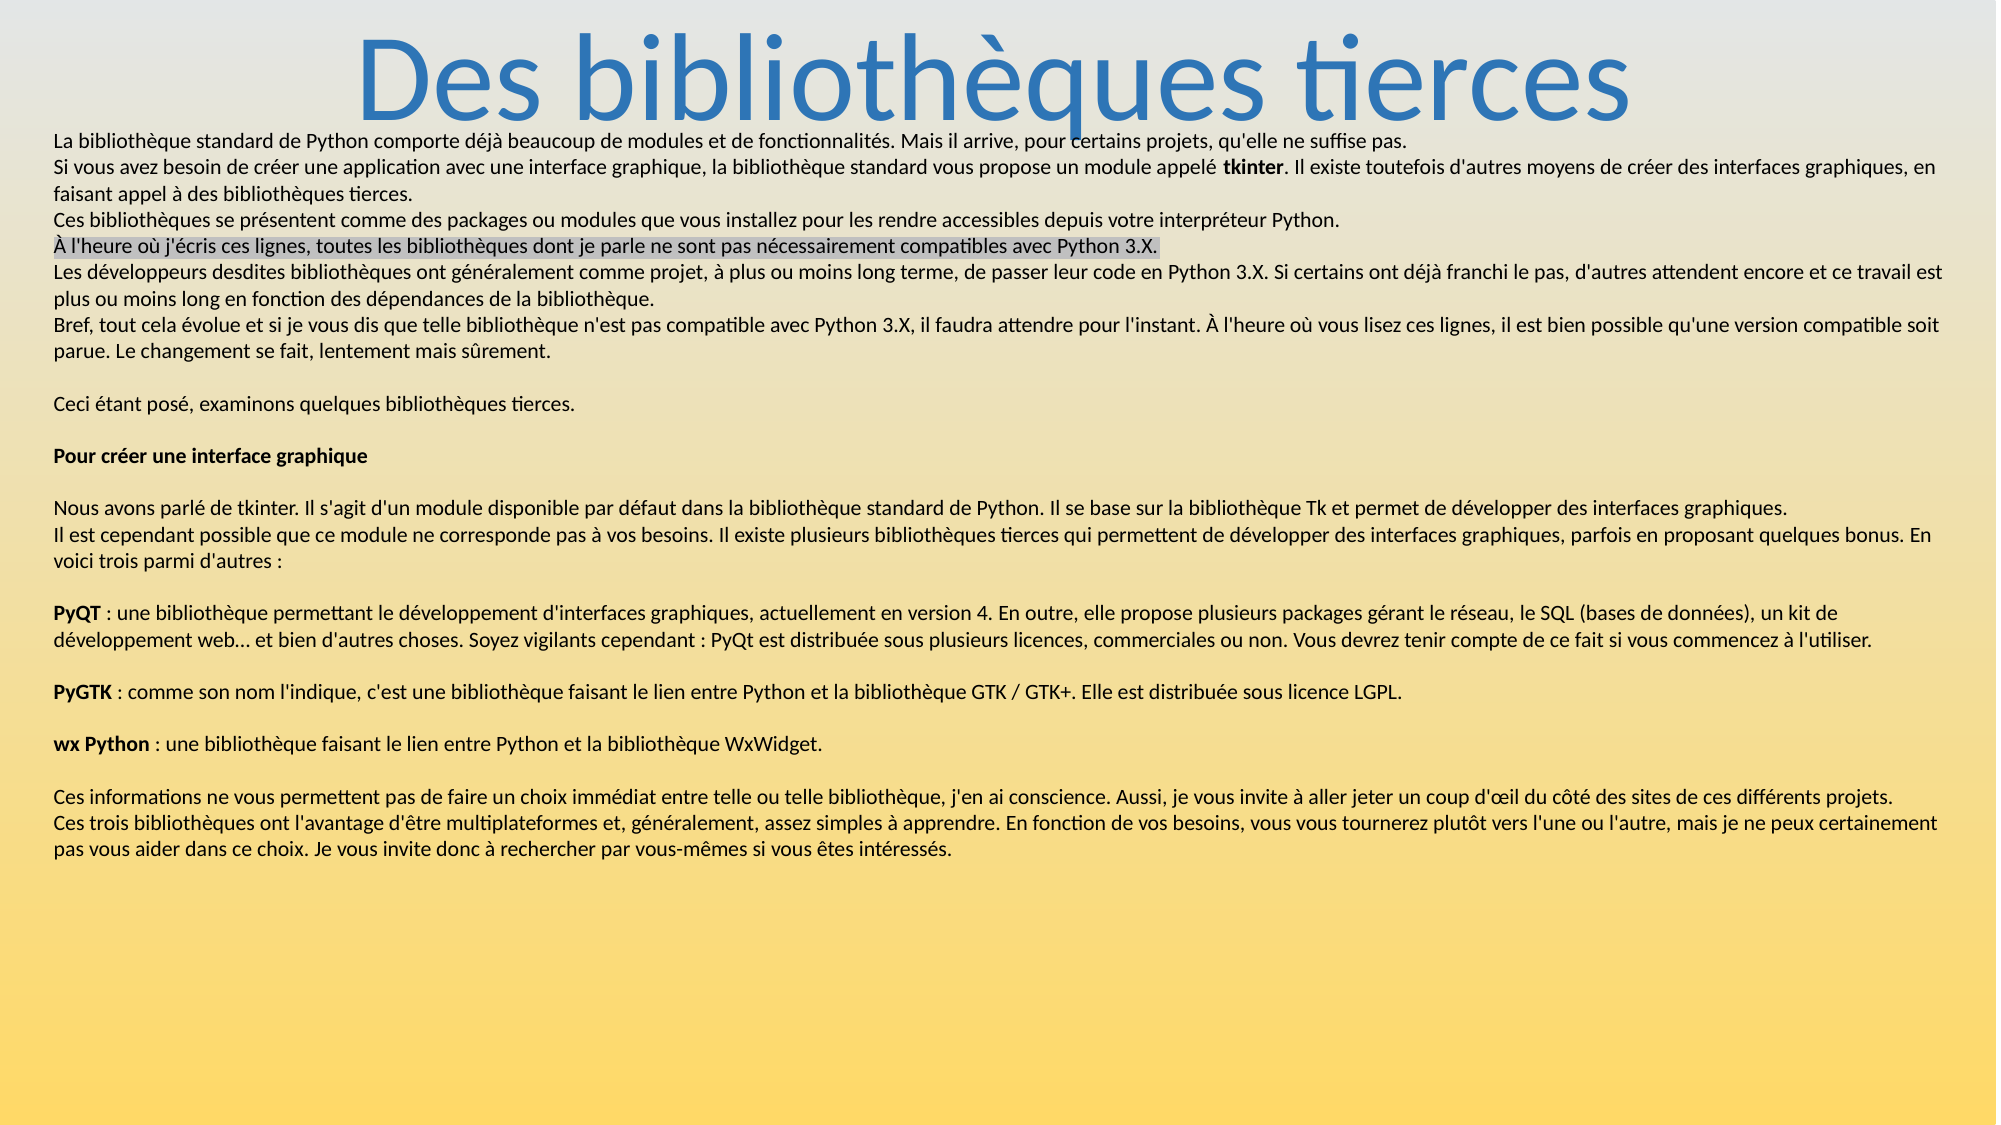

# Des bibliothèques tierces

La bibliothèque standard de Python comporte déjà beaucoup de modules et de fonctionnalités. Mais il arrive, pour certains projets, qu'elle ne suffise pas.
Si vous avez besoin de créer une application avec une interface graphique, la bibliothèque standard vous propose un module appelé tkinter. Il existe toutefois d'autres moyens de créer des interfaces graphiques, en faisant appel à des bibliothèques tierces.
Ces bibliothèques se présentent comme des packages ou modules que vous installez pour les rendre accessibles depuis votre interpréteur Python.
À l'heure où j'écris ces lignes, toutes les bibliothèques dont je parle ne sont pas nécessairement compatibles avec Python 3.X.
Les développeurs desdites bibliothèques ont généralement comme projet, à plus ou moins long terme, de passer leur code en Python 3.X. Si certains ont déjà franchi le pas, d'autres attendent encore et ce travail est plus ou moins long en fonction des dépendances de la bibliothèque.
Bref, tout cela évolue et si je vous dis que telle bibliothèque n'est pas compatible avec Python 3.X, il faudra attendre pour l'instant. À l'heure où vous lisez ces lignes, il est bien possible qu'une version compatible soit parue. Le changement se fait, lentement mais sûrement.

Ceci étant posé, examinons quelques bibliothèques tierces.

Pour créer une interface graphique

Nous avons parlé de tkinter. Il s'agit d'un module disponible par défaut dans la bibliothèque standard de Python. Il se base sur la bibliothèque Tk et permet de développer des interfaces graphiques.
Il est cependant possible que ce module ne corresponde pas à vos besoins. Il existe plusieurs bibliothèques tierces qui permettent de développer des interfaces graphiques, parfois en proposant quelques bonus. En voici trois parmi d'autres :

PyQT : une bibliothèque permettant le développement d'interfaces graphiques, actuellement en version 4. En outre, elle propose plusieurs packages gérant le réseau, le SQL (bases de données), un kit de développement web… et bien d'autres choses. Soyez vigilants cependant : PyQt est distribuée sous plusieurs licences, commerciales ou non. Vous devrez tenir compte de ce fait si vous commencez à l'utiliser.

PyGTK : comme son nom l'indique, c'est une bibliothèque faisant le lien entre Python et la bibliothèque GTK / GTK+. Elle est distribuée sous licence LGPL.

wx Python : une bibliothèque faisant le lien entre Python et la bibliothèque WxWidget.

Ces informations ne vous permettent pas de faire un choix immédiat entre telle ou telle bibliothèque, j'en ai conscience. Aussi, je vous invite à aller jeter un coup d'œil du côté des sites de ces différents projets.
Ces trois bibliothèques ont l'avantage d'être multiplateformes et, généralement, assez simples à apprendre. En fonction de vos besoins, vous vous tournerez plutôt vers l'une ou l'autre, mais je ne peux certainement pas vous aider dans ce choix. Je vous invite donc à rechercher par vous-mêmes si vous êtes intéressés.

842